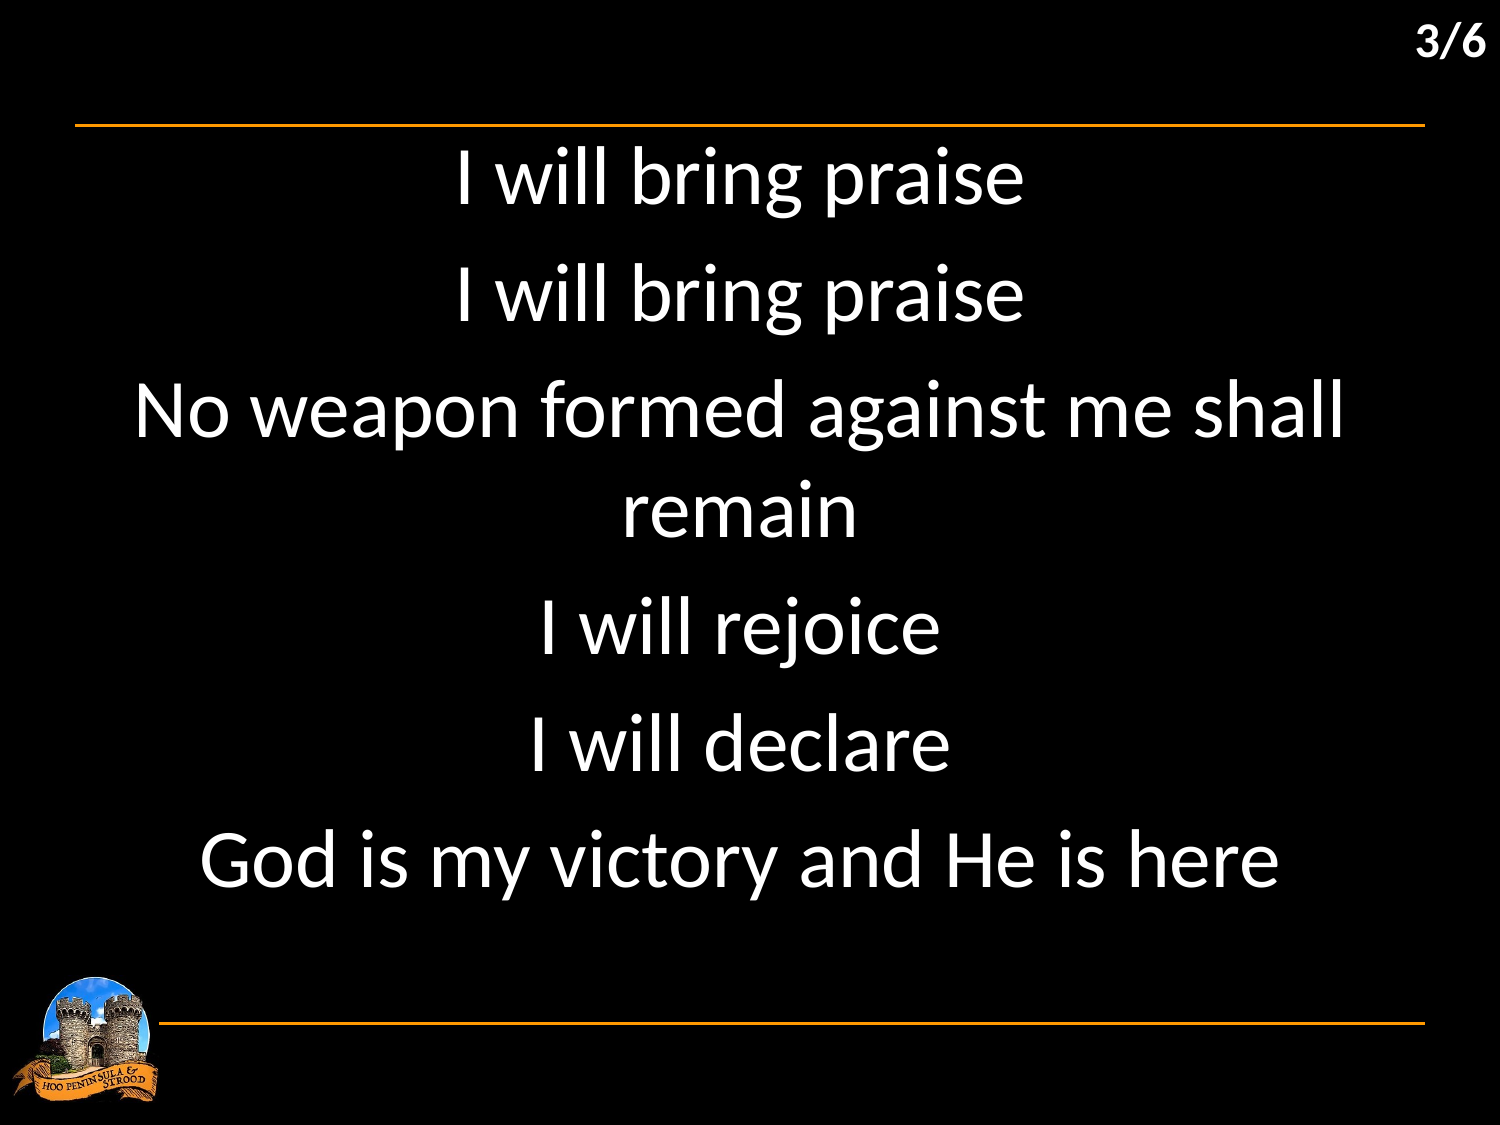

3/6
I will bring praise
I will bring praise
No weapon formed against me shall remain
I will rejoice
I will declare
God is my victory and He is here